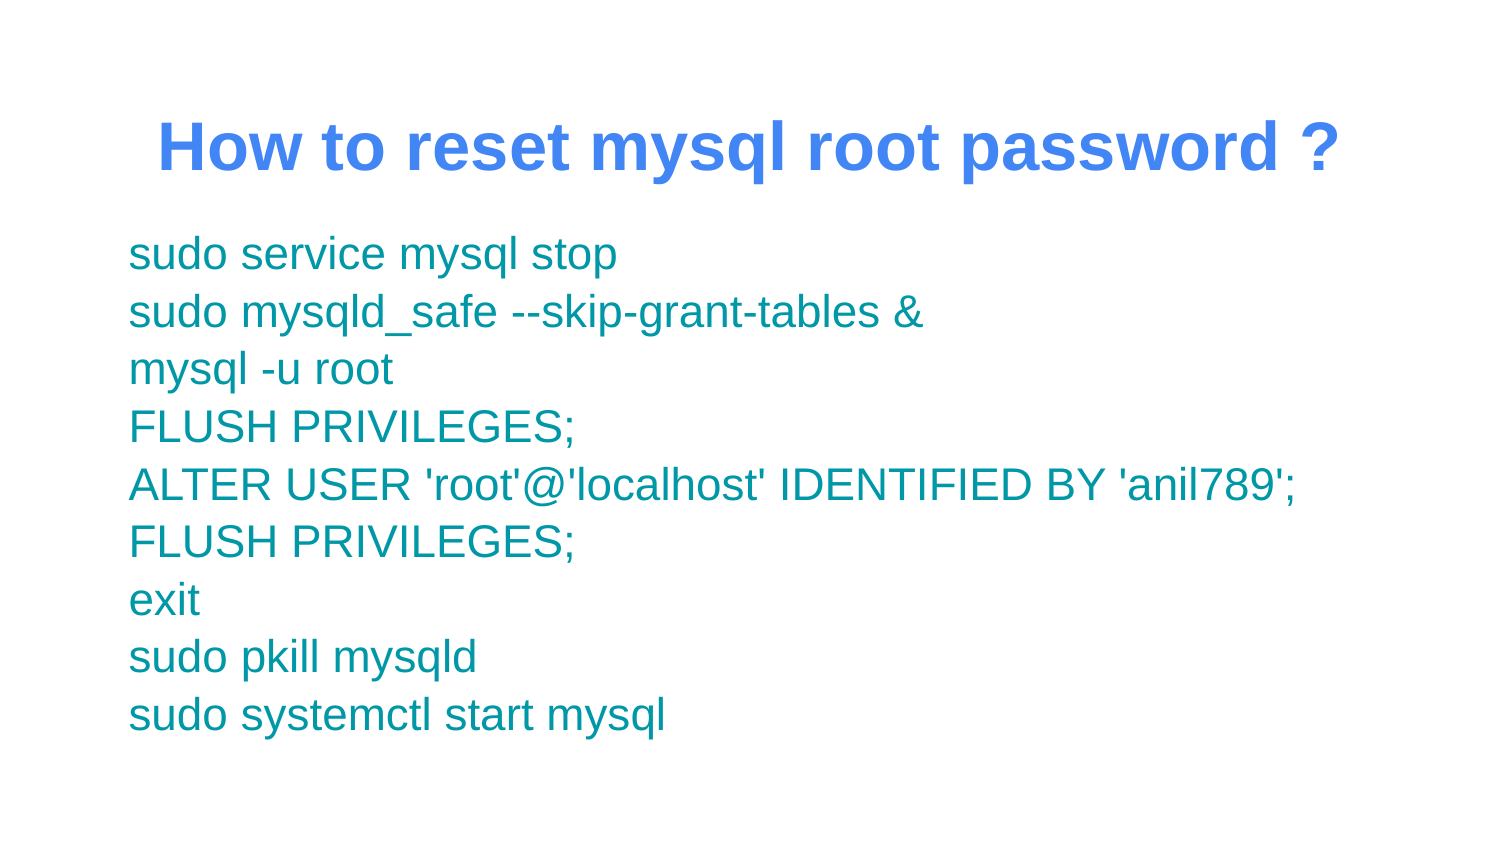

# How to reset mysql root password ?
sudo service mysql stop
sudo mysqld_safe --skip-grant-tables &
mysql -u root
FLUSH PRIVILEGES;
ALTER USER 'root'@'localhost' IDENTIFIED BY 'anil789';
FLUSH PRIVILEGES;
exit
sudo pkill mysqld
sudo systemctl start mysql